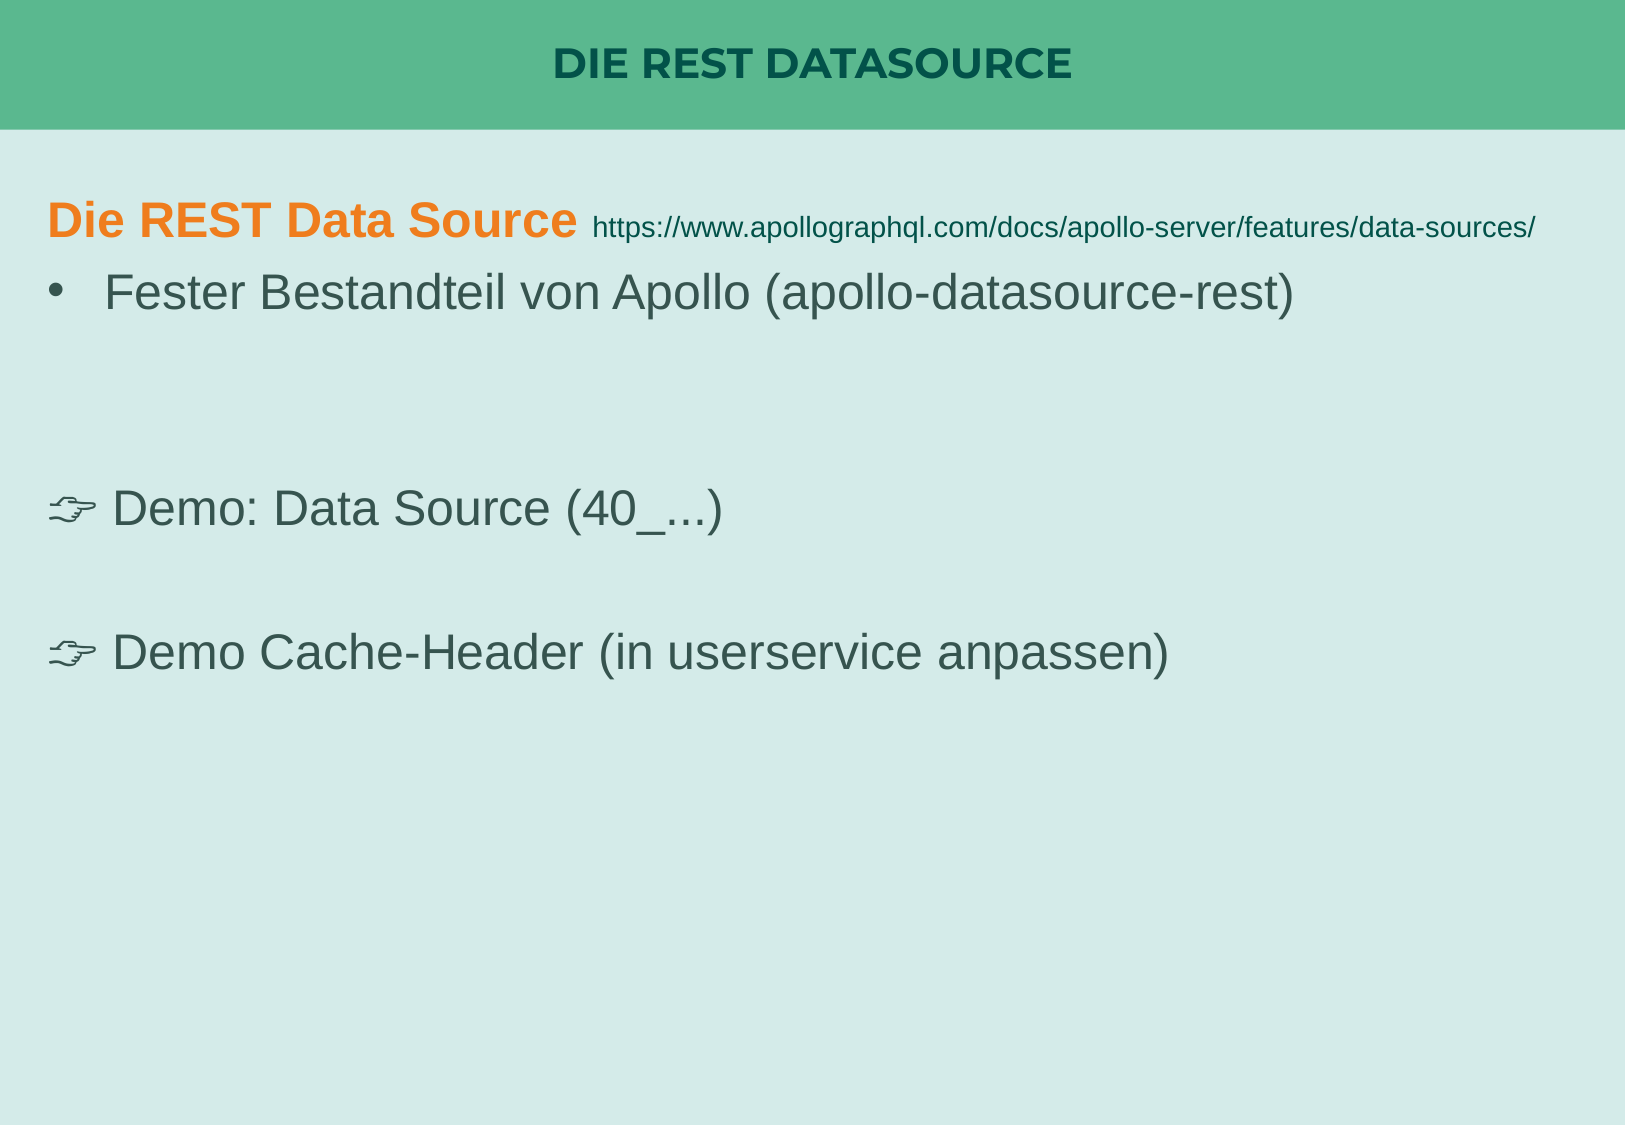

# Die Rest DataSource
Die REST Data Source https://www.apollographql.com/docs/apollo-server/features/data-sources/
Fester Bestandteil von Apollo (apollo-datasource-rest)

👉 Demo: Data Source (40_...)

👉 Demo Cache-Header (in userservice anpassen)